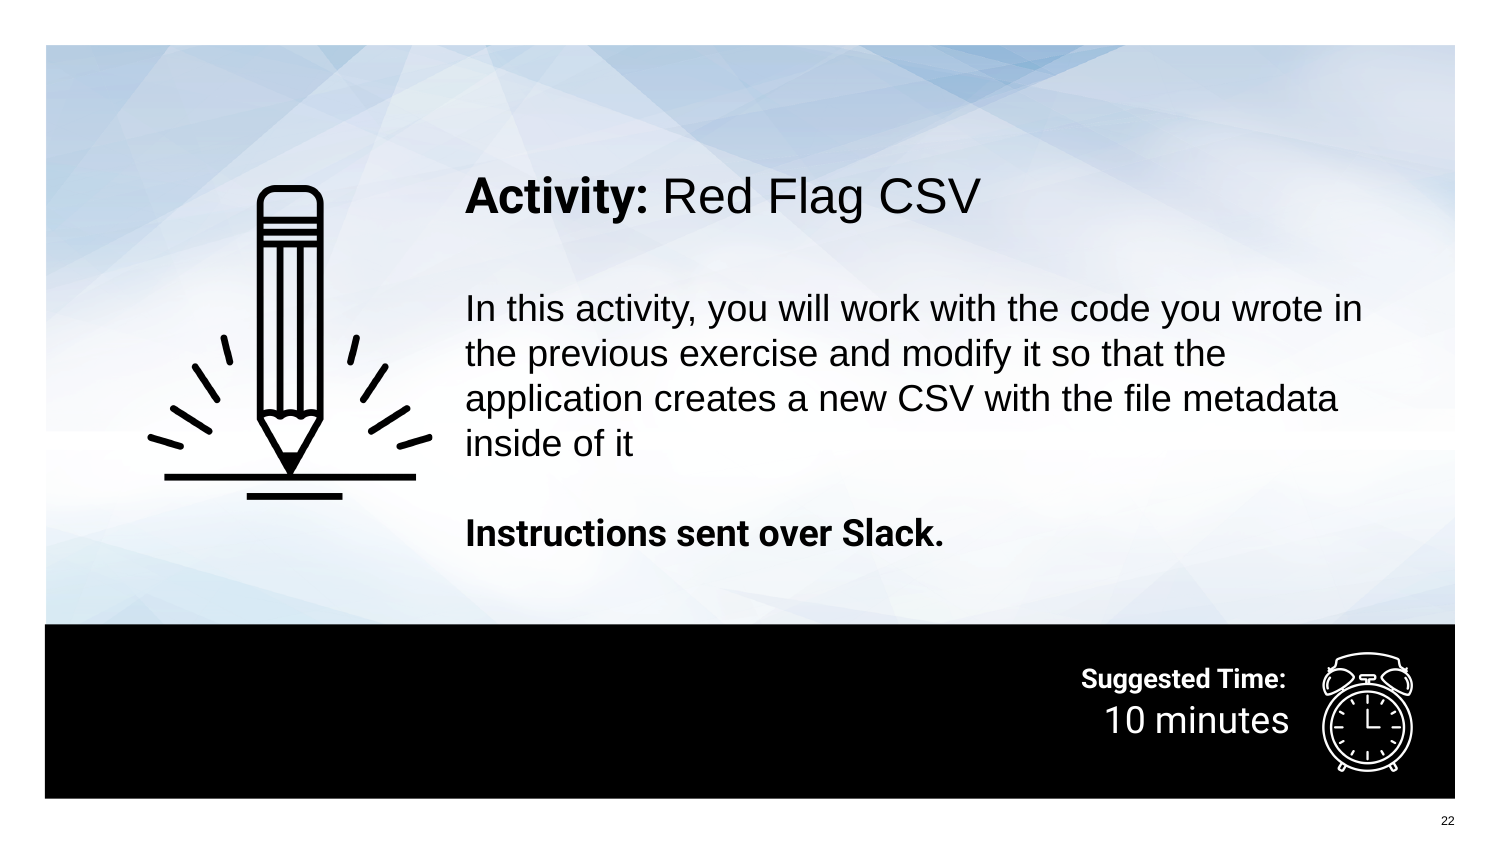

Activity: Red Flag CSV

In this activity, you will work with the code you wrote in the previous exercise and modify it so that the application creates a new CSV with the file metadata inside of it

Instructions sent over Slack.
# 10 minutes

22